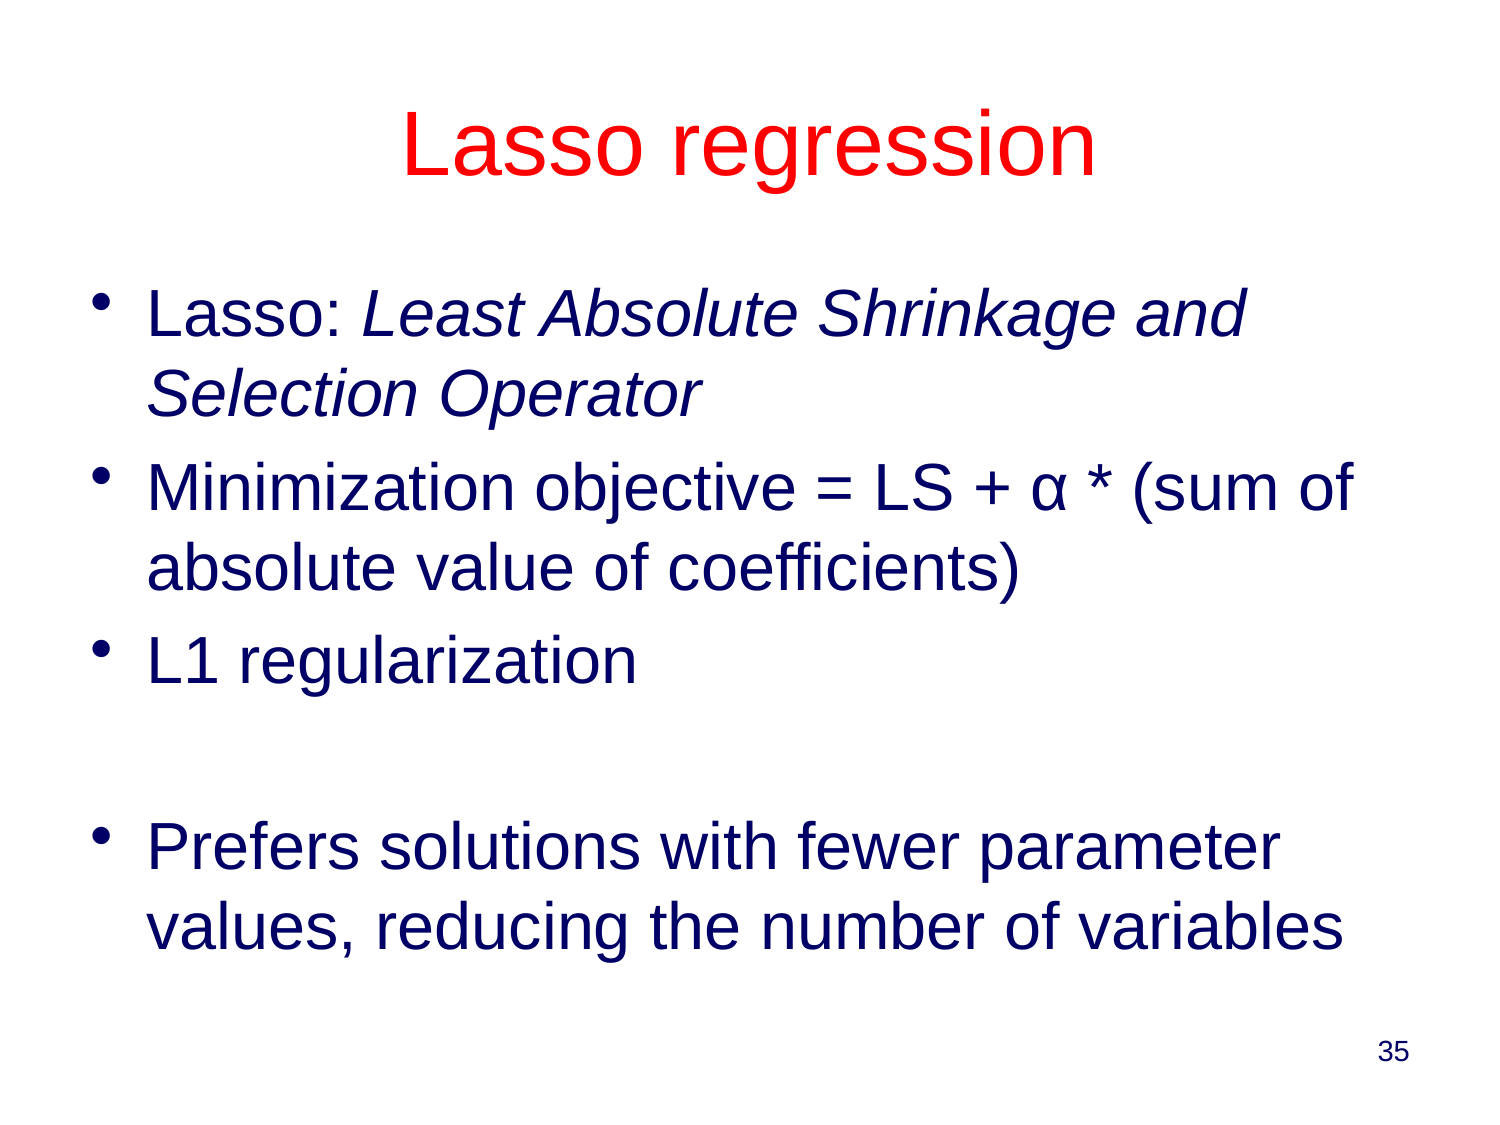

# Lasso regression
Lasso: Least Absolute Shrinkage and Selection Operator
Minimization objective = LS + α * (sum of absolute value of coefficients)
L1 regularization

Prefers solutions with fewer parameter values, reducing the number of variables

35